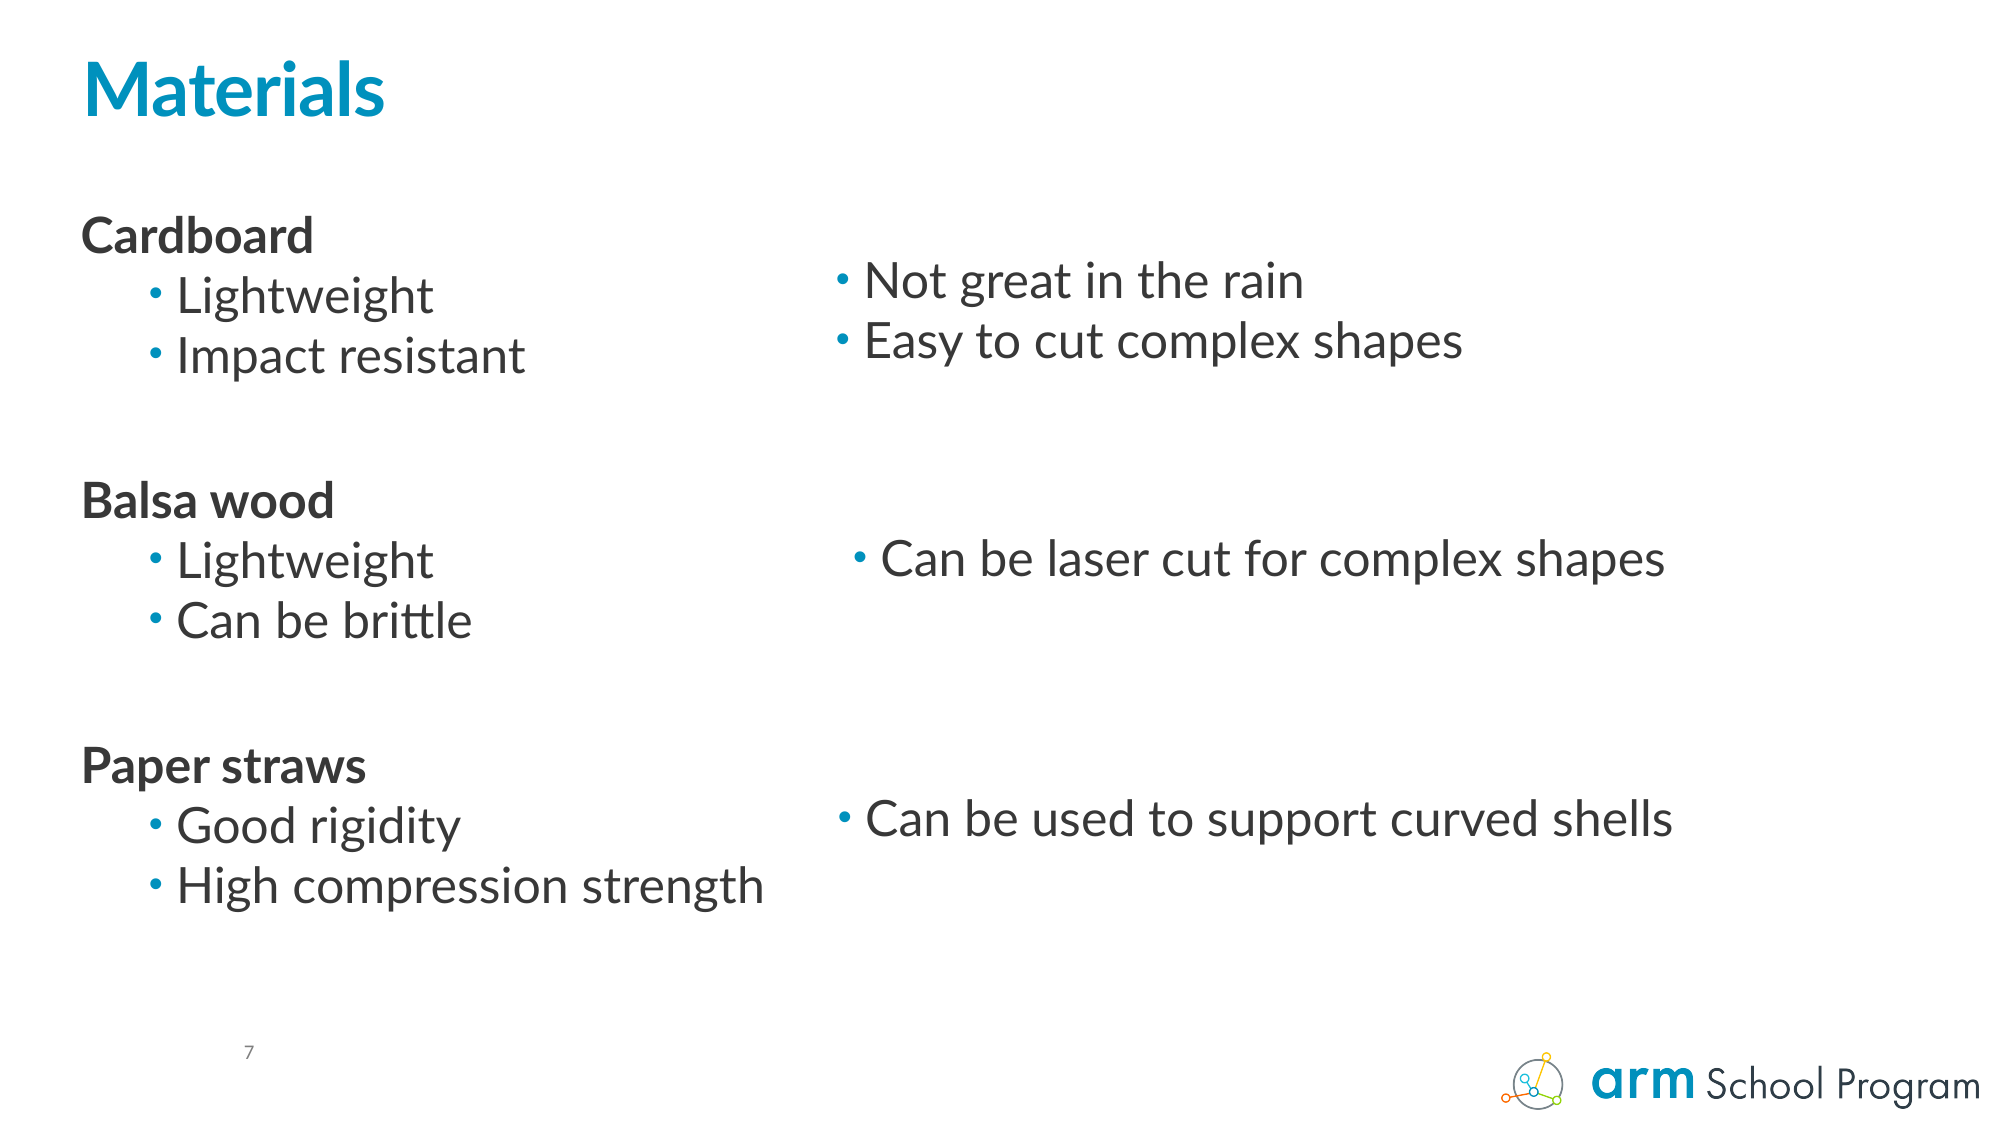

# Materials
Cardboard
Lightweight
Impact resistant

Balsa wood
Lightweight
Can be brittle

Paper straws
Good rigidity
High compression strength

Not great in the rain
Easy to cut complex shapes
Can be laser cut for complex shapes
Can be used to support curved shells